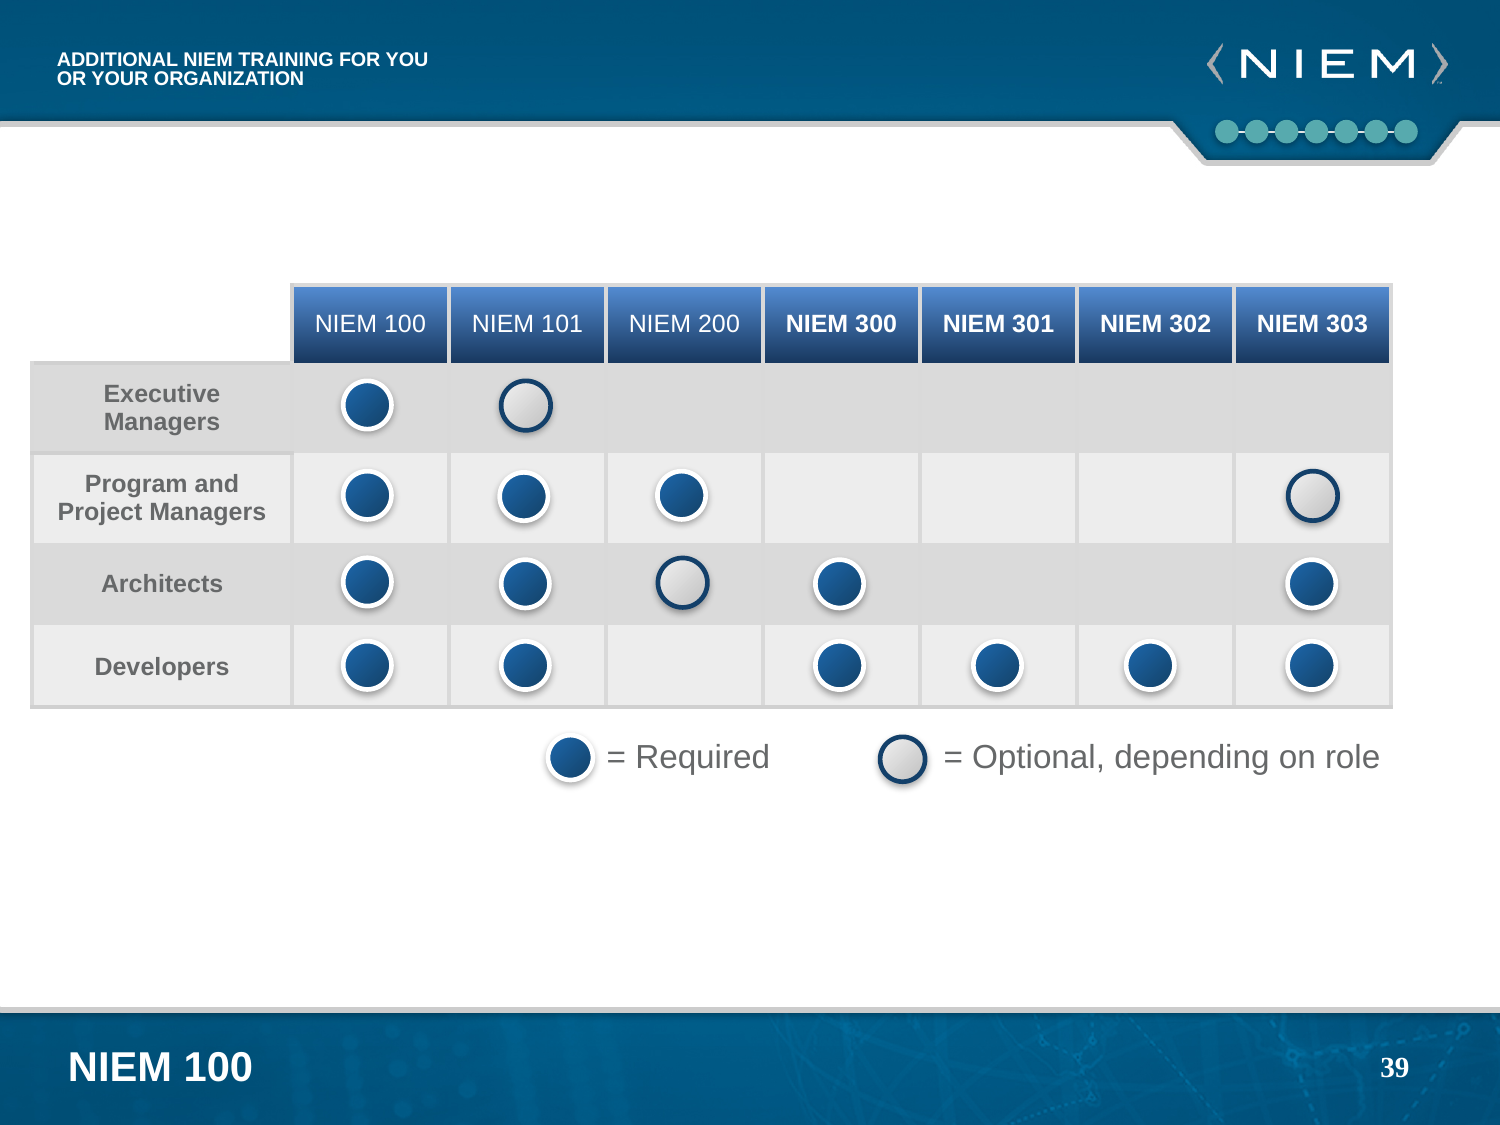

# Additional NIEM training for you or your organization

|  | NIEM 100 | NIEM 101 | NIEM 200 | NIEM 300 | NIEM 301 | NIEM 302 | NIEM 303 |
| --- | --- | --- | --- | --- | --- | --- | --- |
| Executive Managers |  |  |  |  |  |  |  |
| Program and Project Managers |  |  |  |  |  |  |  |
| Architects |  |  |  |  |  |  |  |
| Developers |  |  |  |  |  |  |  |

= Required
= Optional, depending on role

39